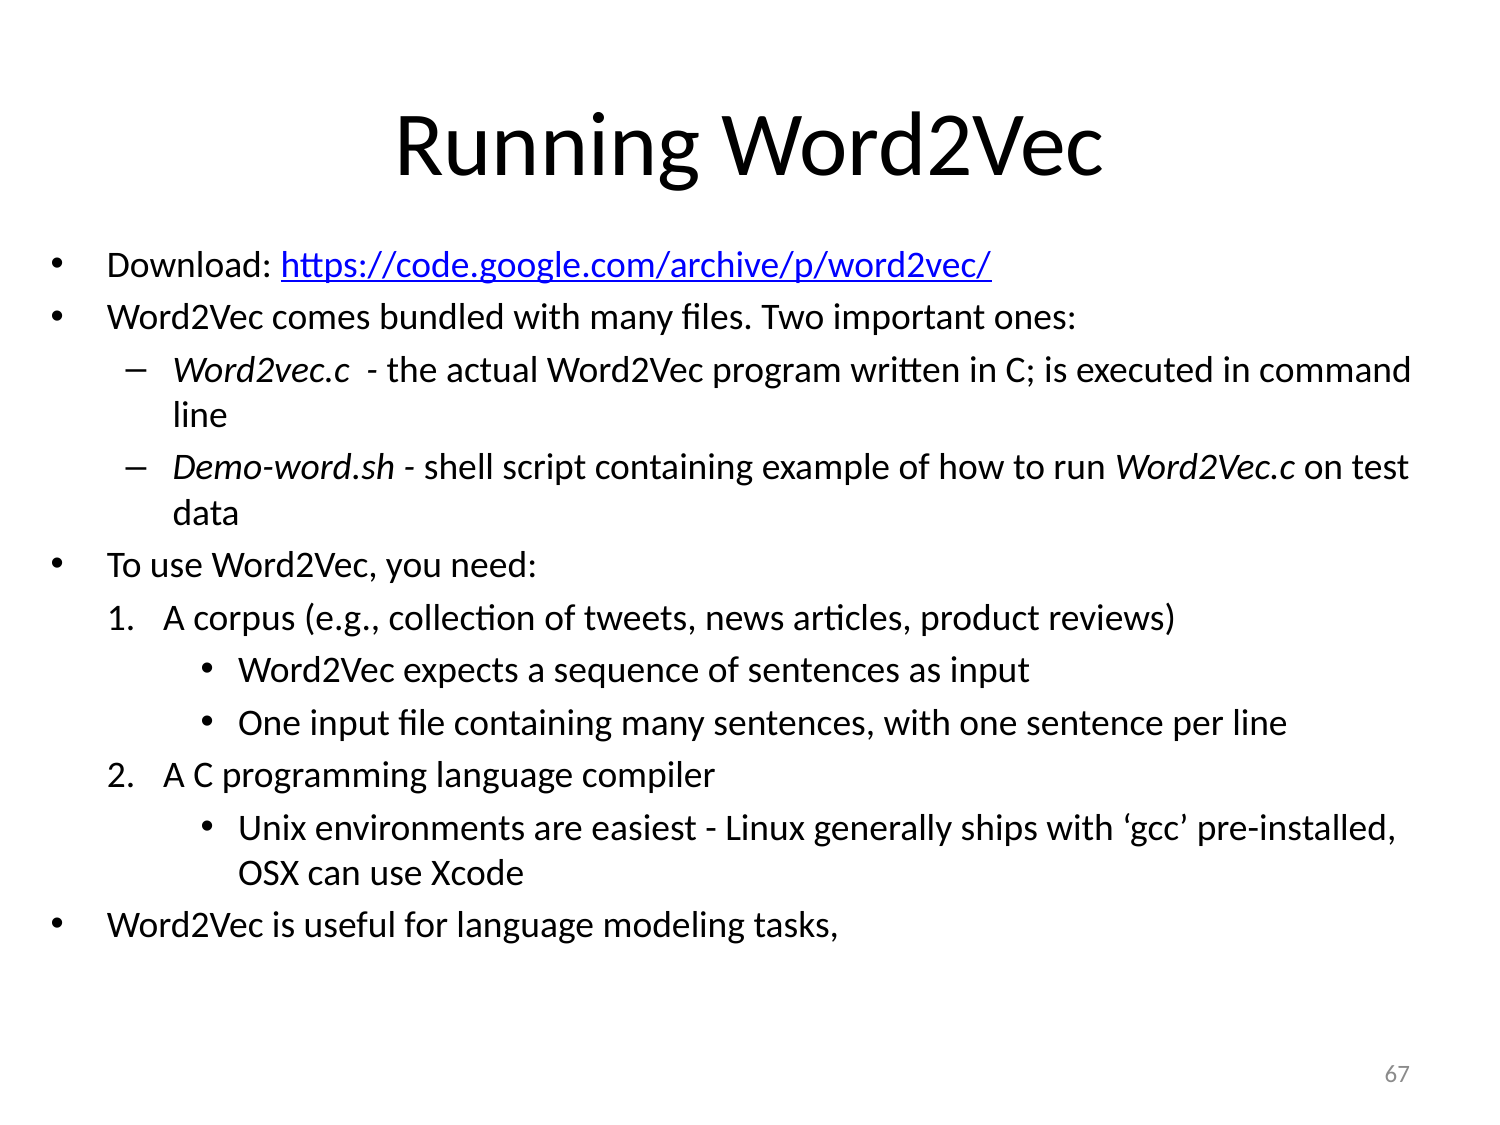

# Running Word2Vec
Download: https://code.google.com/archive/p/word2vec/
Word2Vec comes bundled with many files. Two important ones:
Word2vec.c  - the actual Word2Vec program written in C; is executed in command line
Demo-word.sh - shell script containing example of how to run Word2Vec.c on test data
To use Word2Vec, you need:
A corpus (e.g., collection of tweets, news articles, product reviews)
Word2Vec expects a sequence of sentences as input
One input file containing many sentences, with one sentence per line
A C programming language compiler
Unix environments are easiest - Linux generally ships with ‘gcc’ pre-installed, OSX can use Xcode
Word2Vec is useful for language modeling tasks,

67